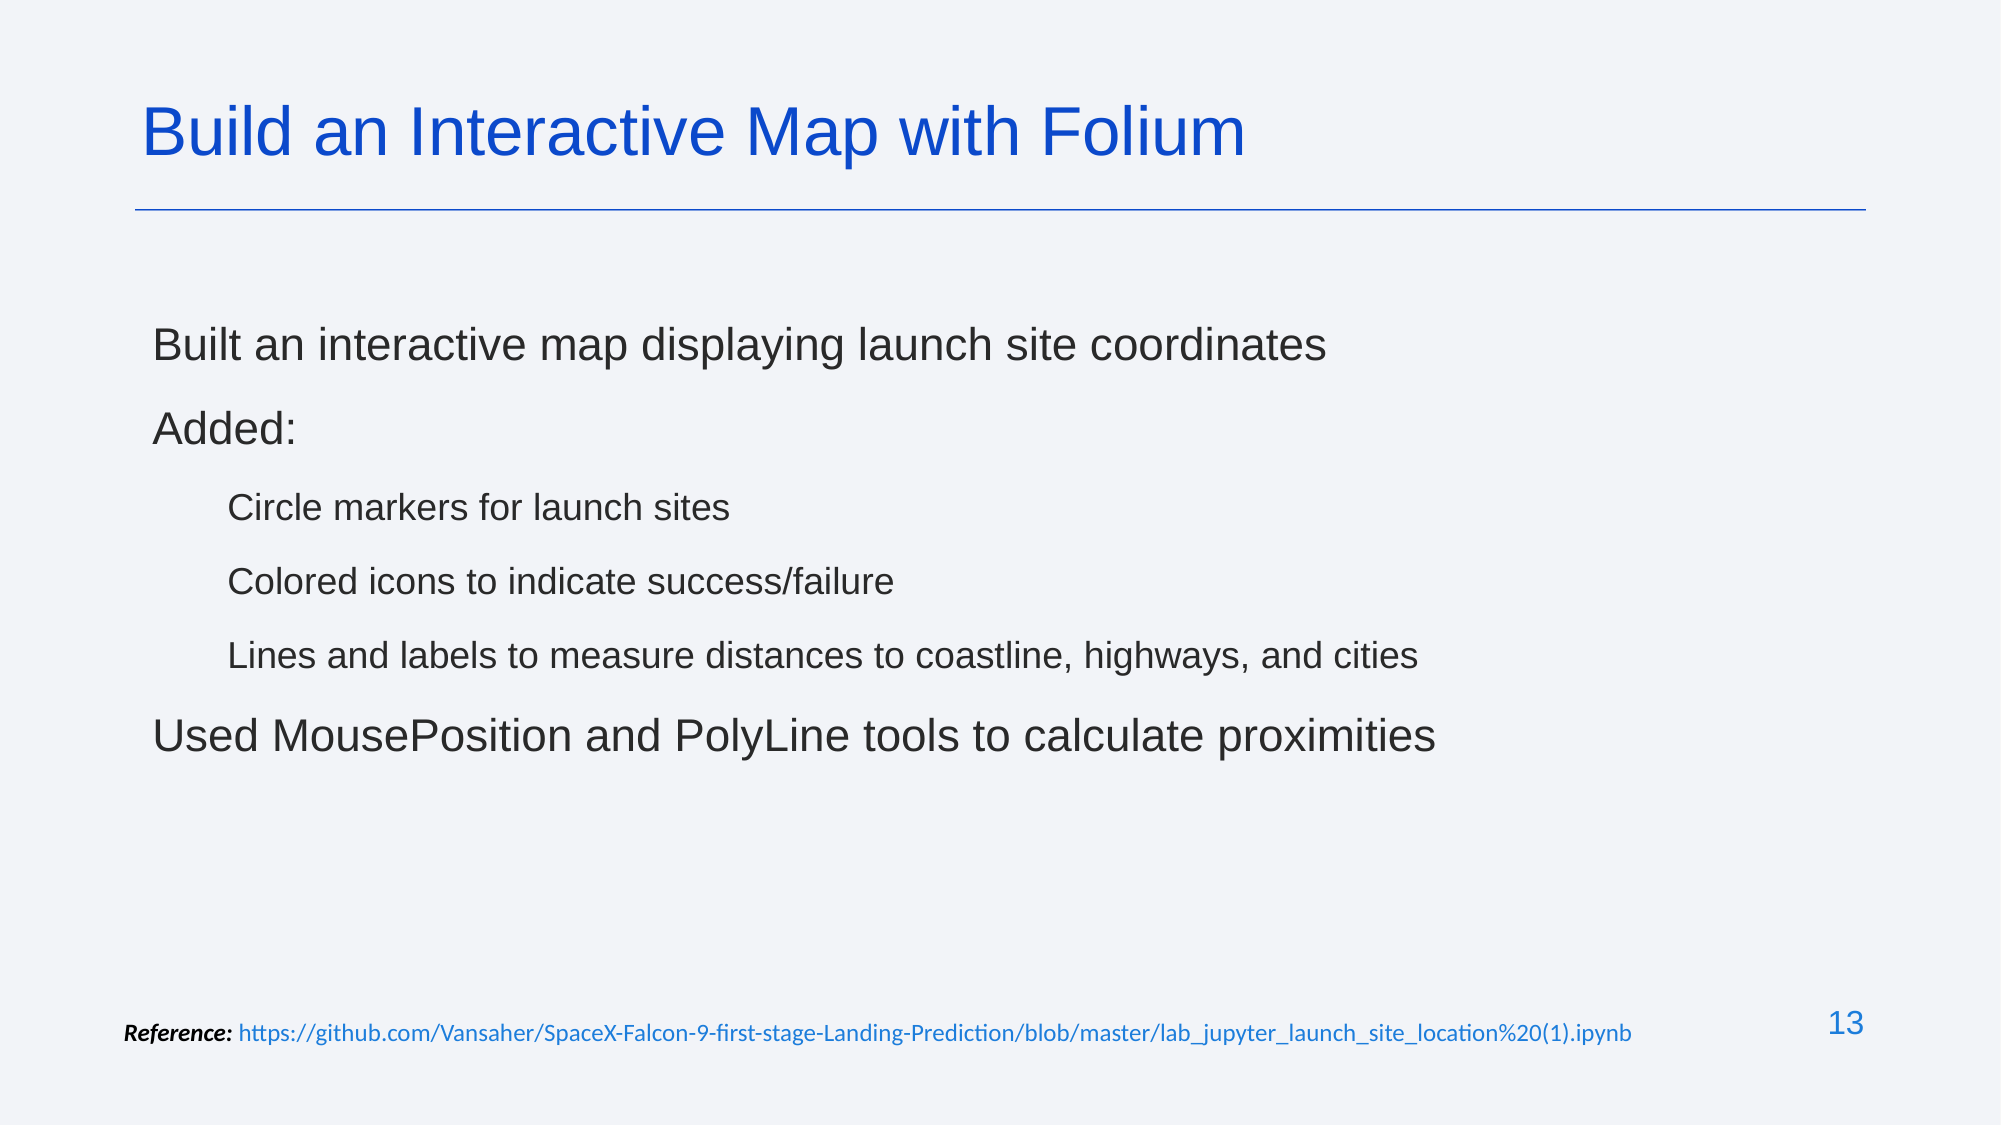

Build an Interactive Map with Folium
Built an interactive map displaying launch site coordinates
Added:
Circle markers for launch sites
Colored icons to indicate success/failure
Lines and labels to measure distances to coastline, highways, and cities
Used MousePosition and PolyLine tools to calculate proximities

13
Reference: https://github.com/Vansaher/SpaceX-Falcon-9-first-stage-Landing-Prediction/blob/master/lab_jupyter_launch_site_location%20(1).ipynb